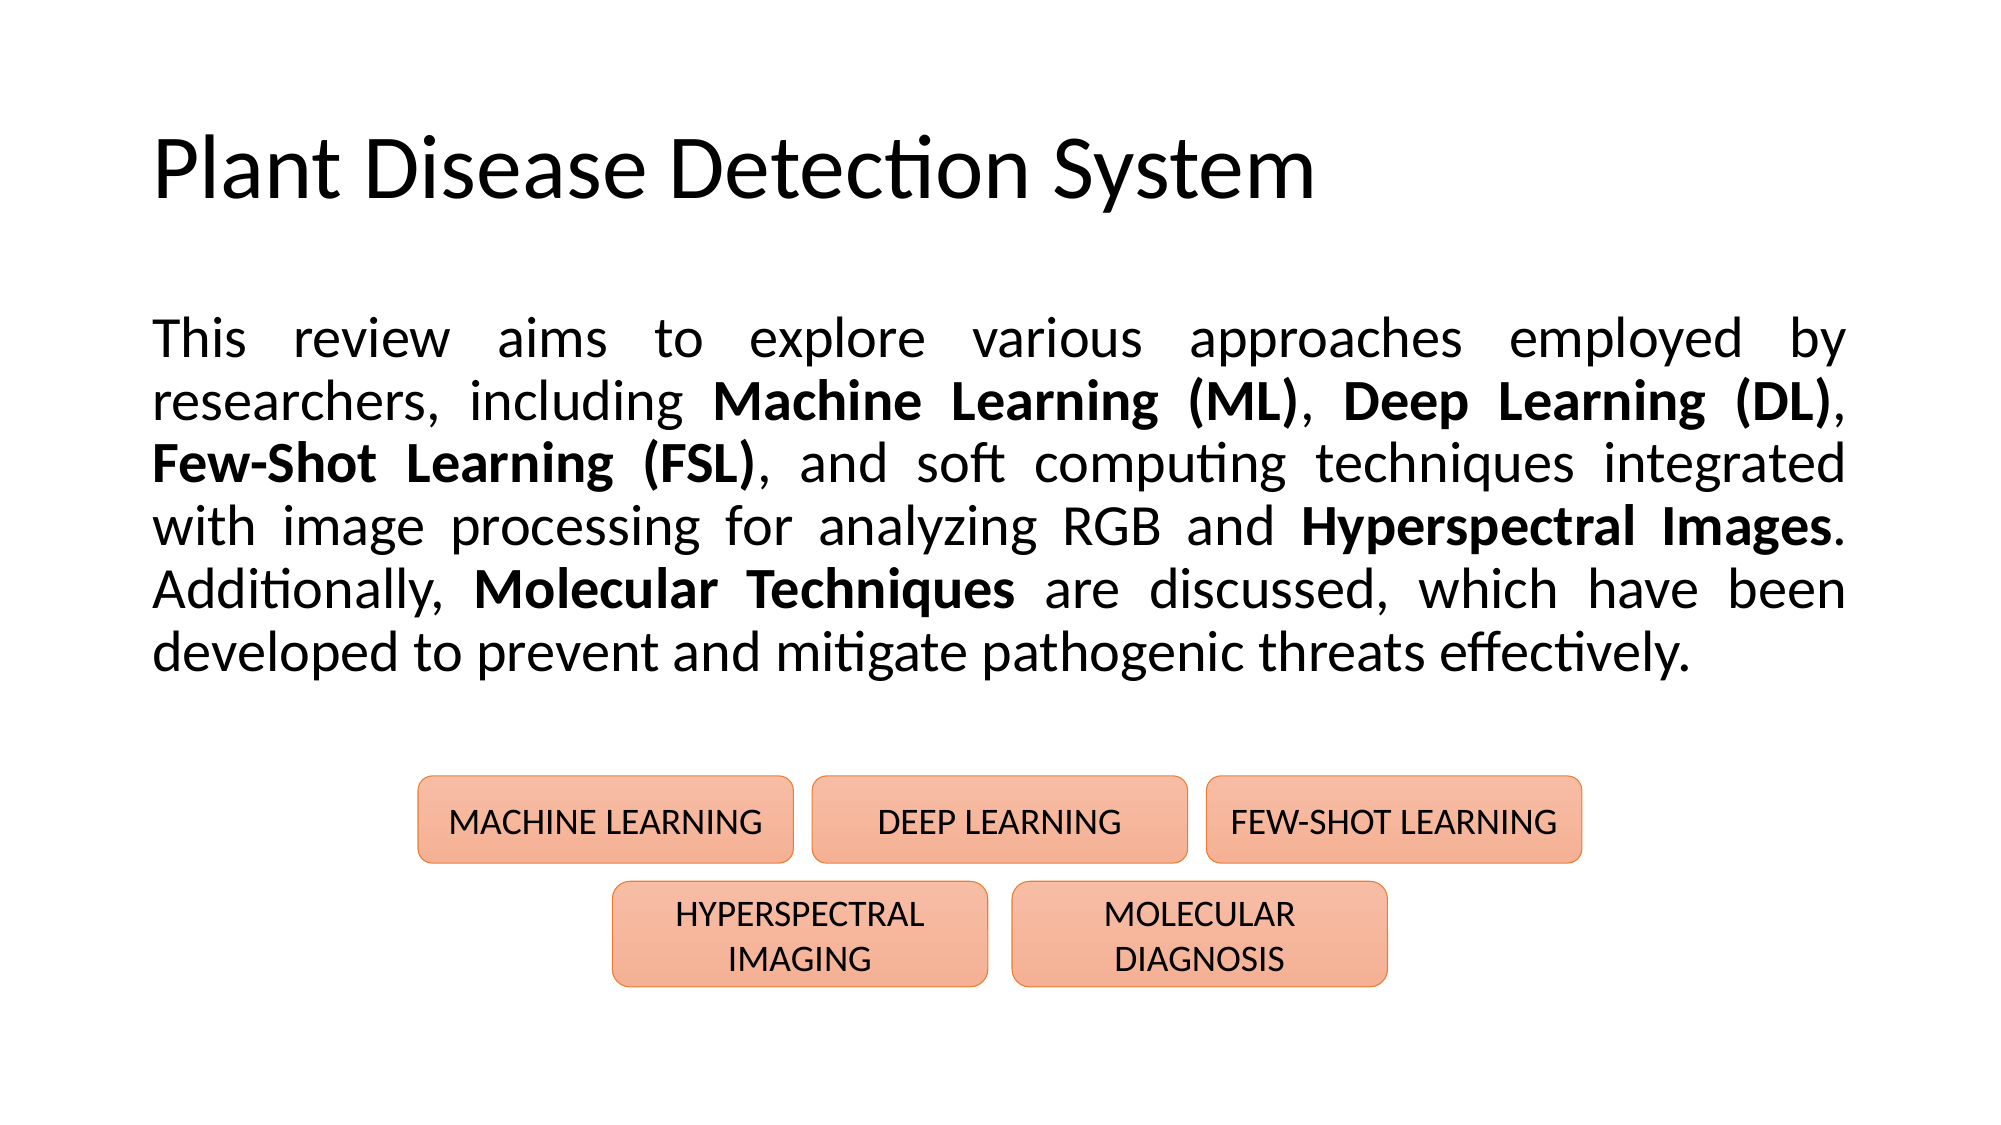

# Plant Disease Detection System
This review aims to explore various approaches employed by researchers, including Machine Learning (ML), Deep Learning (DL), Few-Shot Learning (FSL), and soft computing techniques integrated with image processing for analyzing RGB and Hyperspectral Images. Additionally, Molecular Techniques are discussed, which have been developed to prevent and mitigate pathogenic threats effectively.
MACHINE LEARNING
DEEP LEARNING
FEW-SHOT LEARNING
HYPERSPECTRAL IMAGING
MOLECULAR DIAGNOSIS